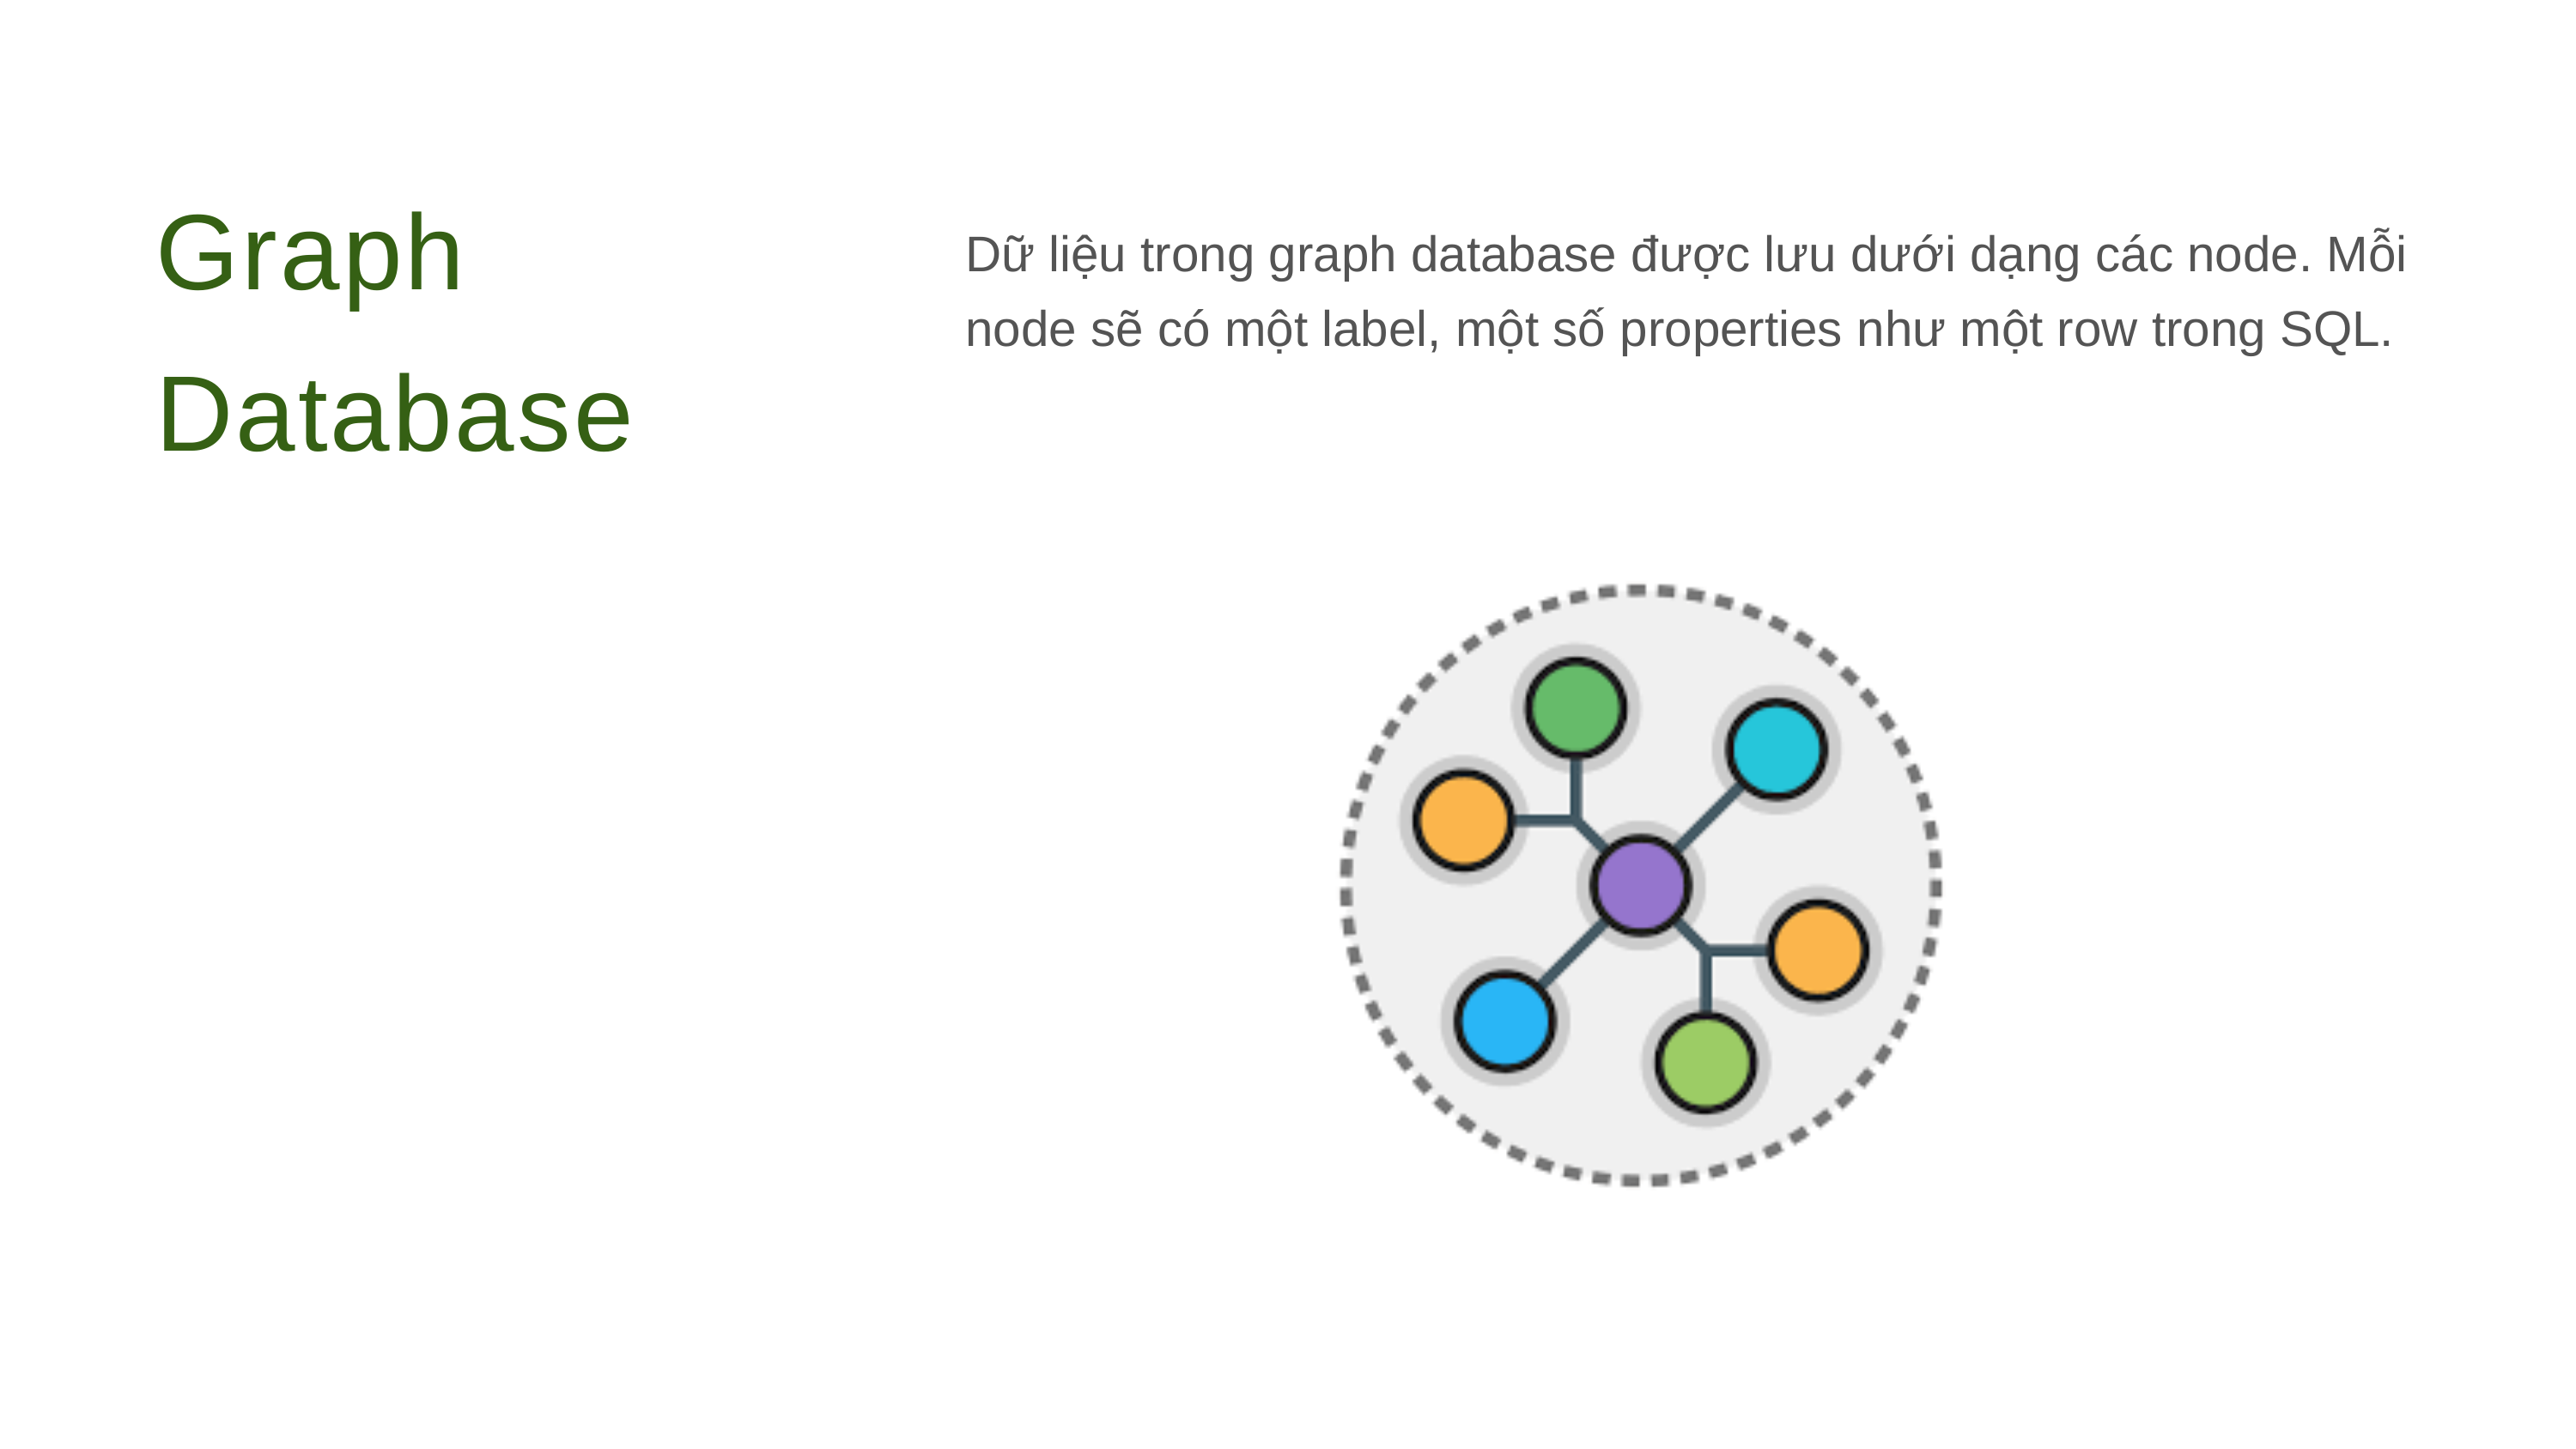

Graph Database
Dữ liệu trong graph database được lưu dưới dạng các node. Mỗi node sẽ có một label, một số properties như một row trong SQL.